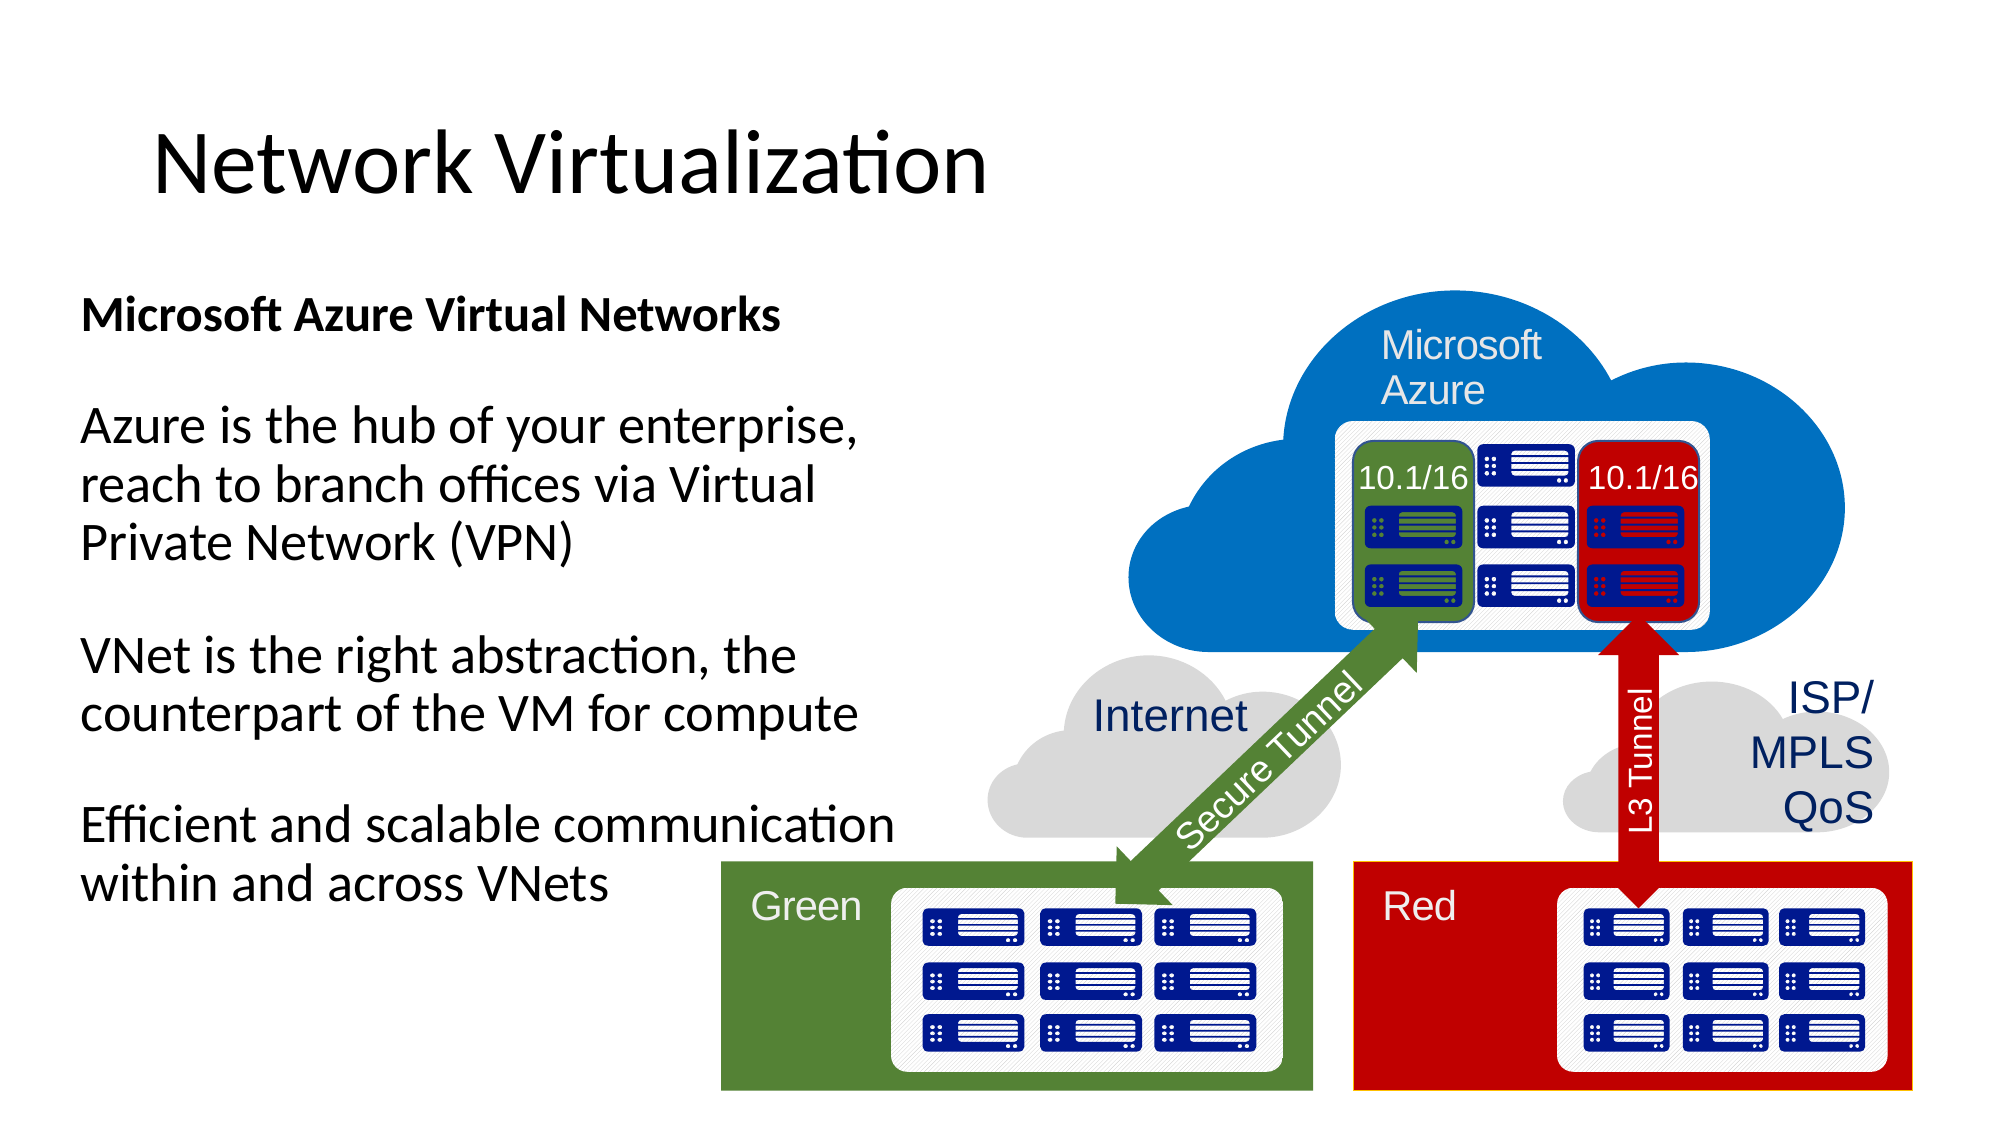

# Network Virtualization
Microsoft Azure Virtual Networks

Azure is the hub of your enterprise, reach to branch offices via Virtual Private Network (VPN)

VNet is the right abstraction, the counterpart of the VM for compute

Efficient and scalable communication within and across VNets

Microsoft Azure

10.1/16
10.1/16

Internet

ISP/MPLS QoS
Secure Tunnel
L3 Tunnel
Green

Red

71